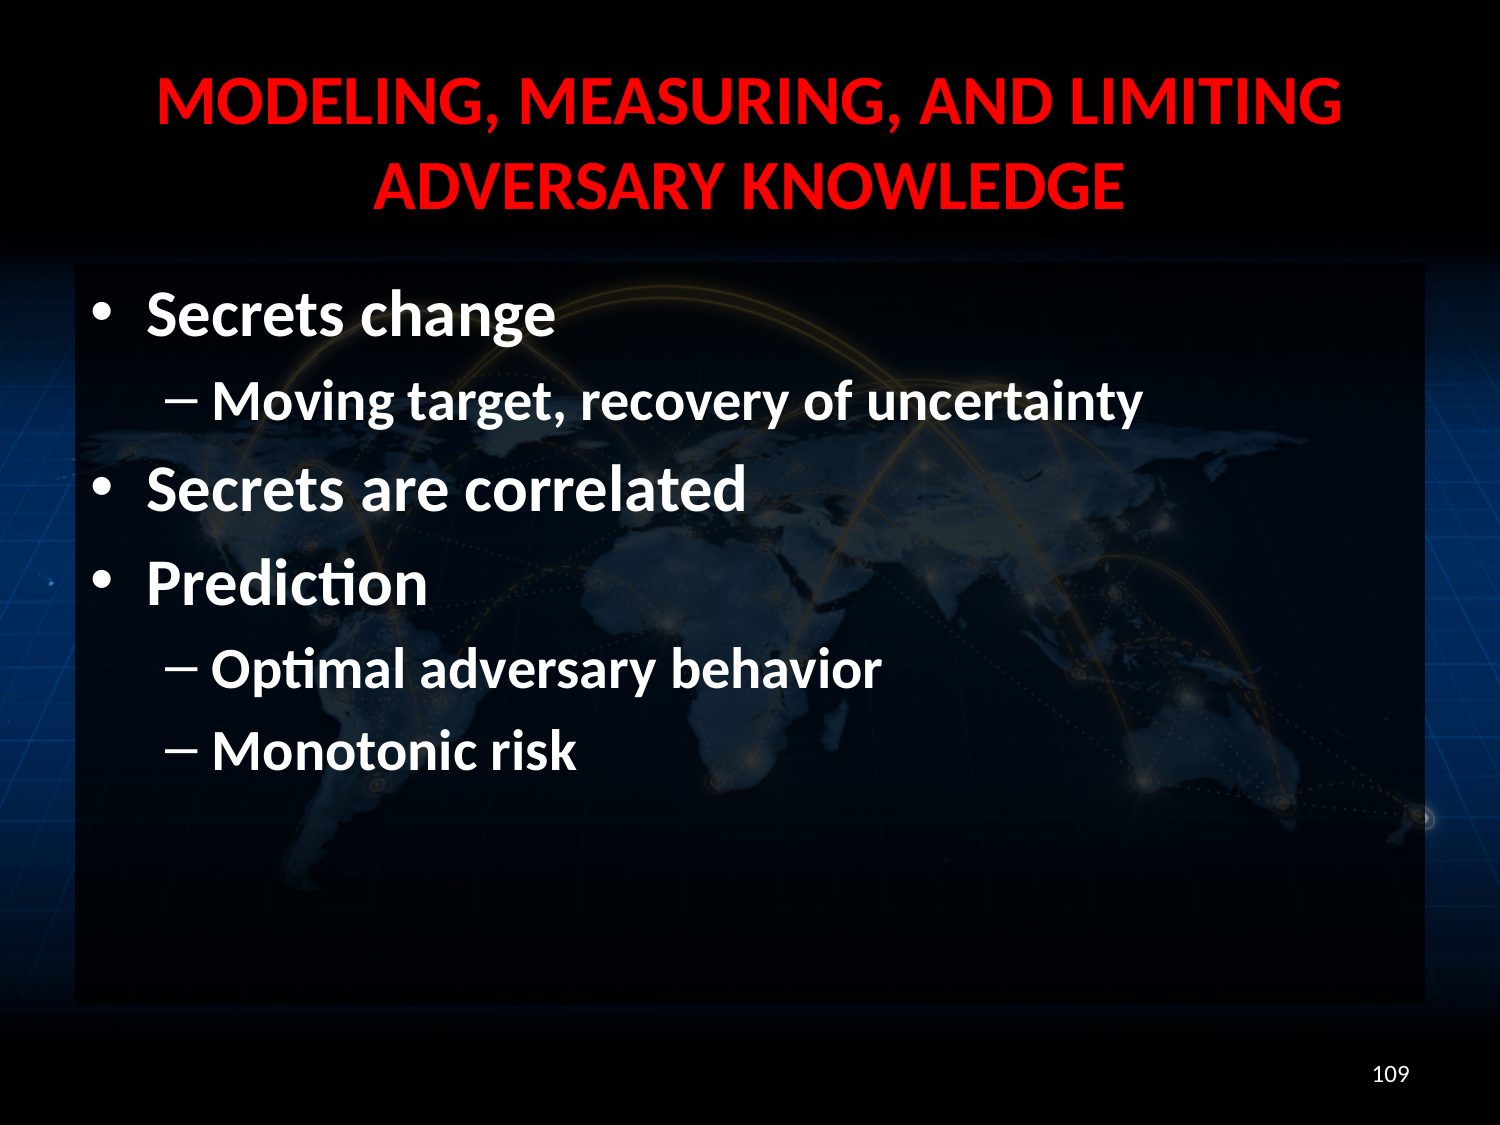

# Modeling, Measuring, and Limiting Adversary Knowledge
Secrets change
Moving target, recovery of uncertainty
Secrets are correlated
Prediction
Optimal adversary behavior
Monotonic risk

109